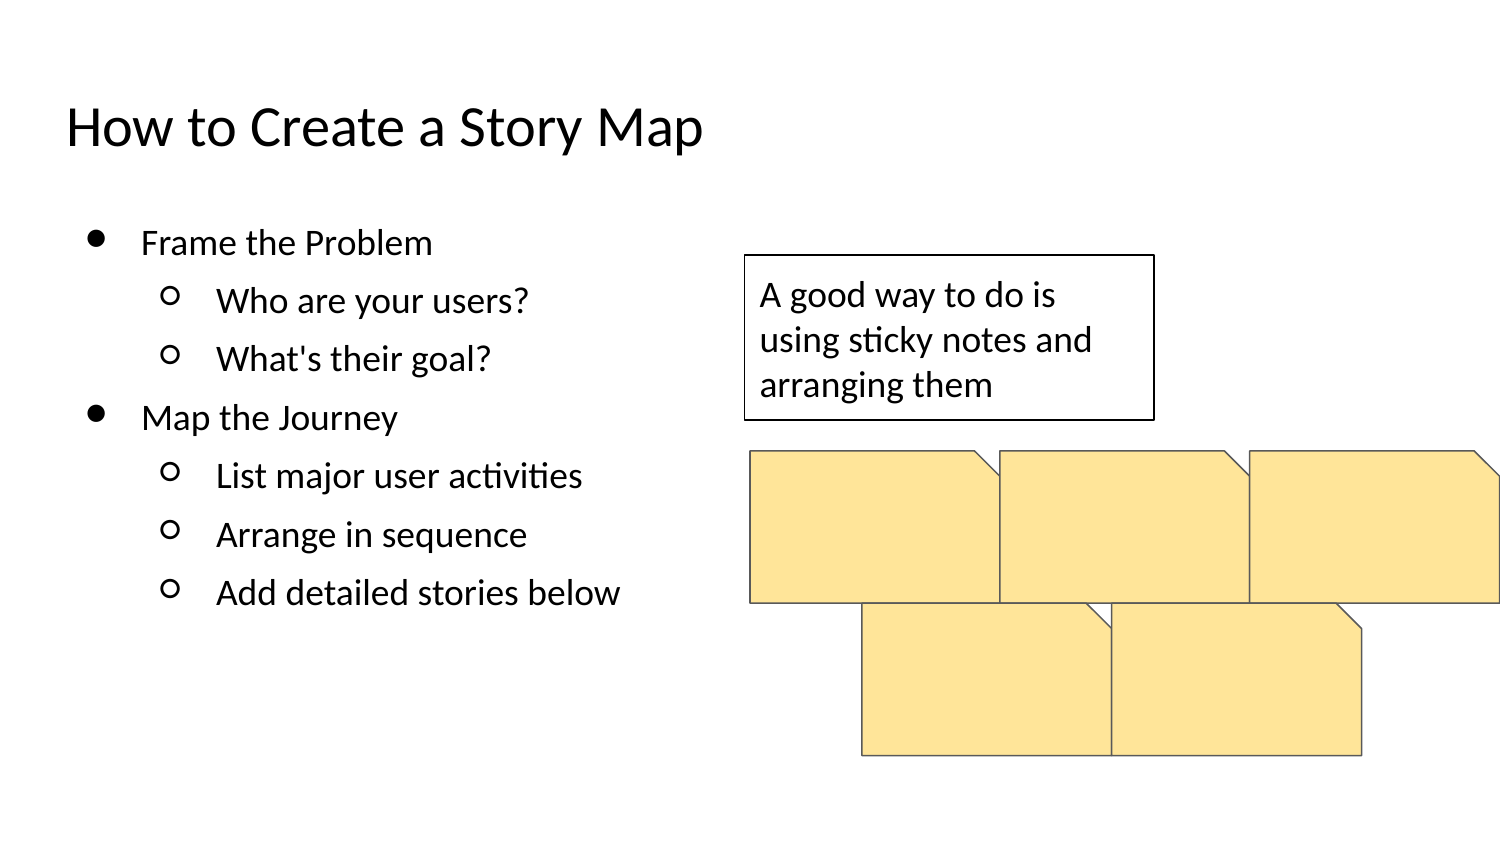

# How to Create a Story Map
Frame the Problem
Who are your users?
What's their goal?
Map the Journey
List major user activities
Arrange in sequence
Add detailed stories below
A good way to do is using sticky notes and arranging them